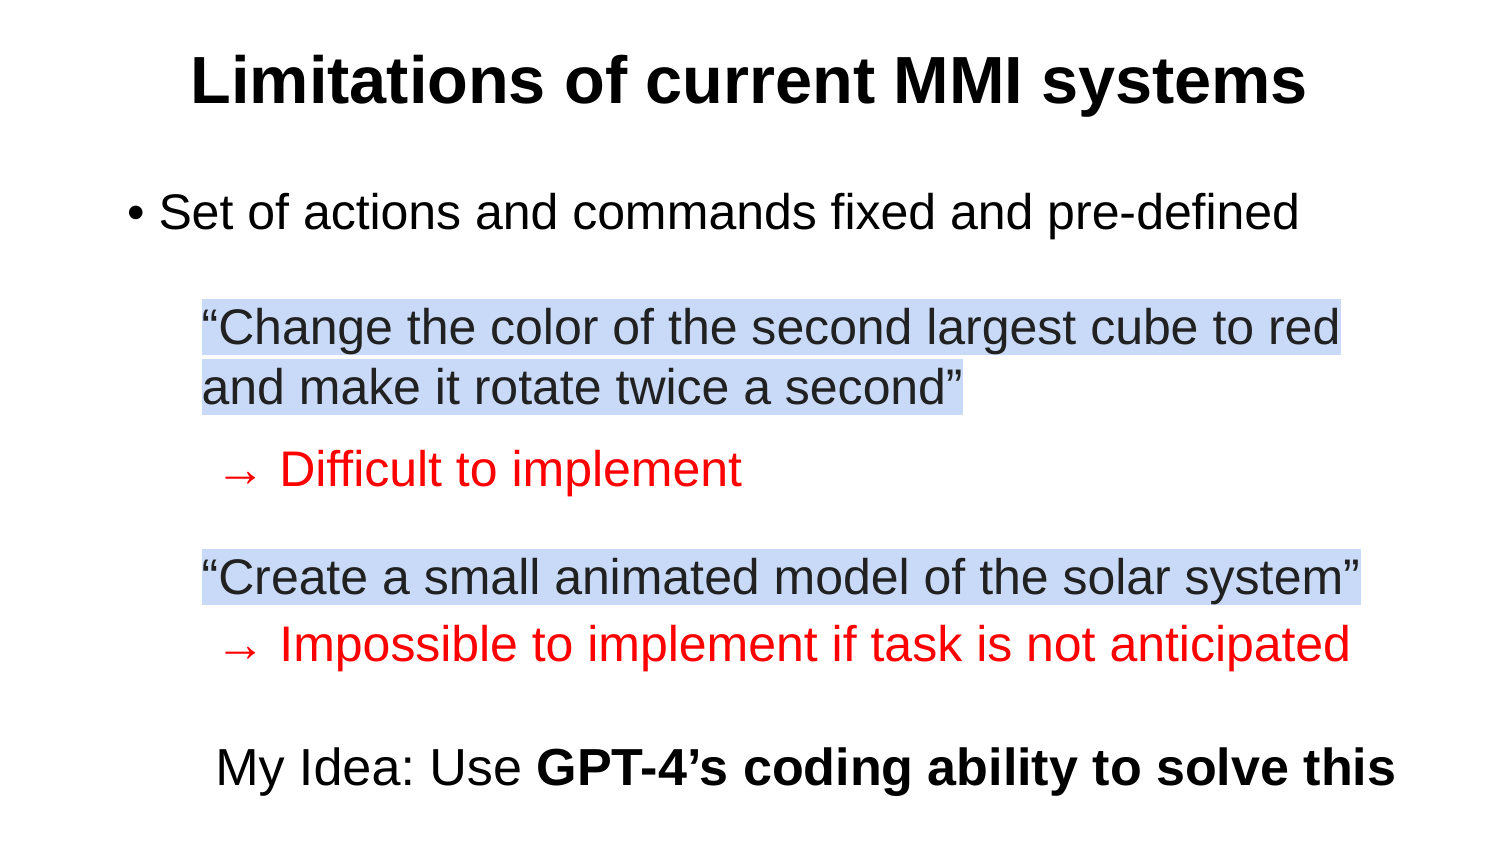

# Limitations of current MMI systems
• Set of actions and commands fixed and pre-defined
“Change the color of the second largest cube to red and make it rotate twice a second”
→ Difficult to implement
“Create a small animated model of the solar system”
→ Impossible to implement if task is not anticipated
My Idea: Use GPT-4’s coding ability to solve this